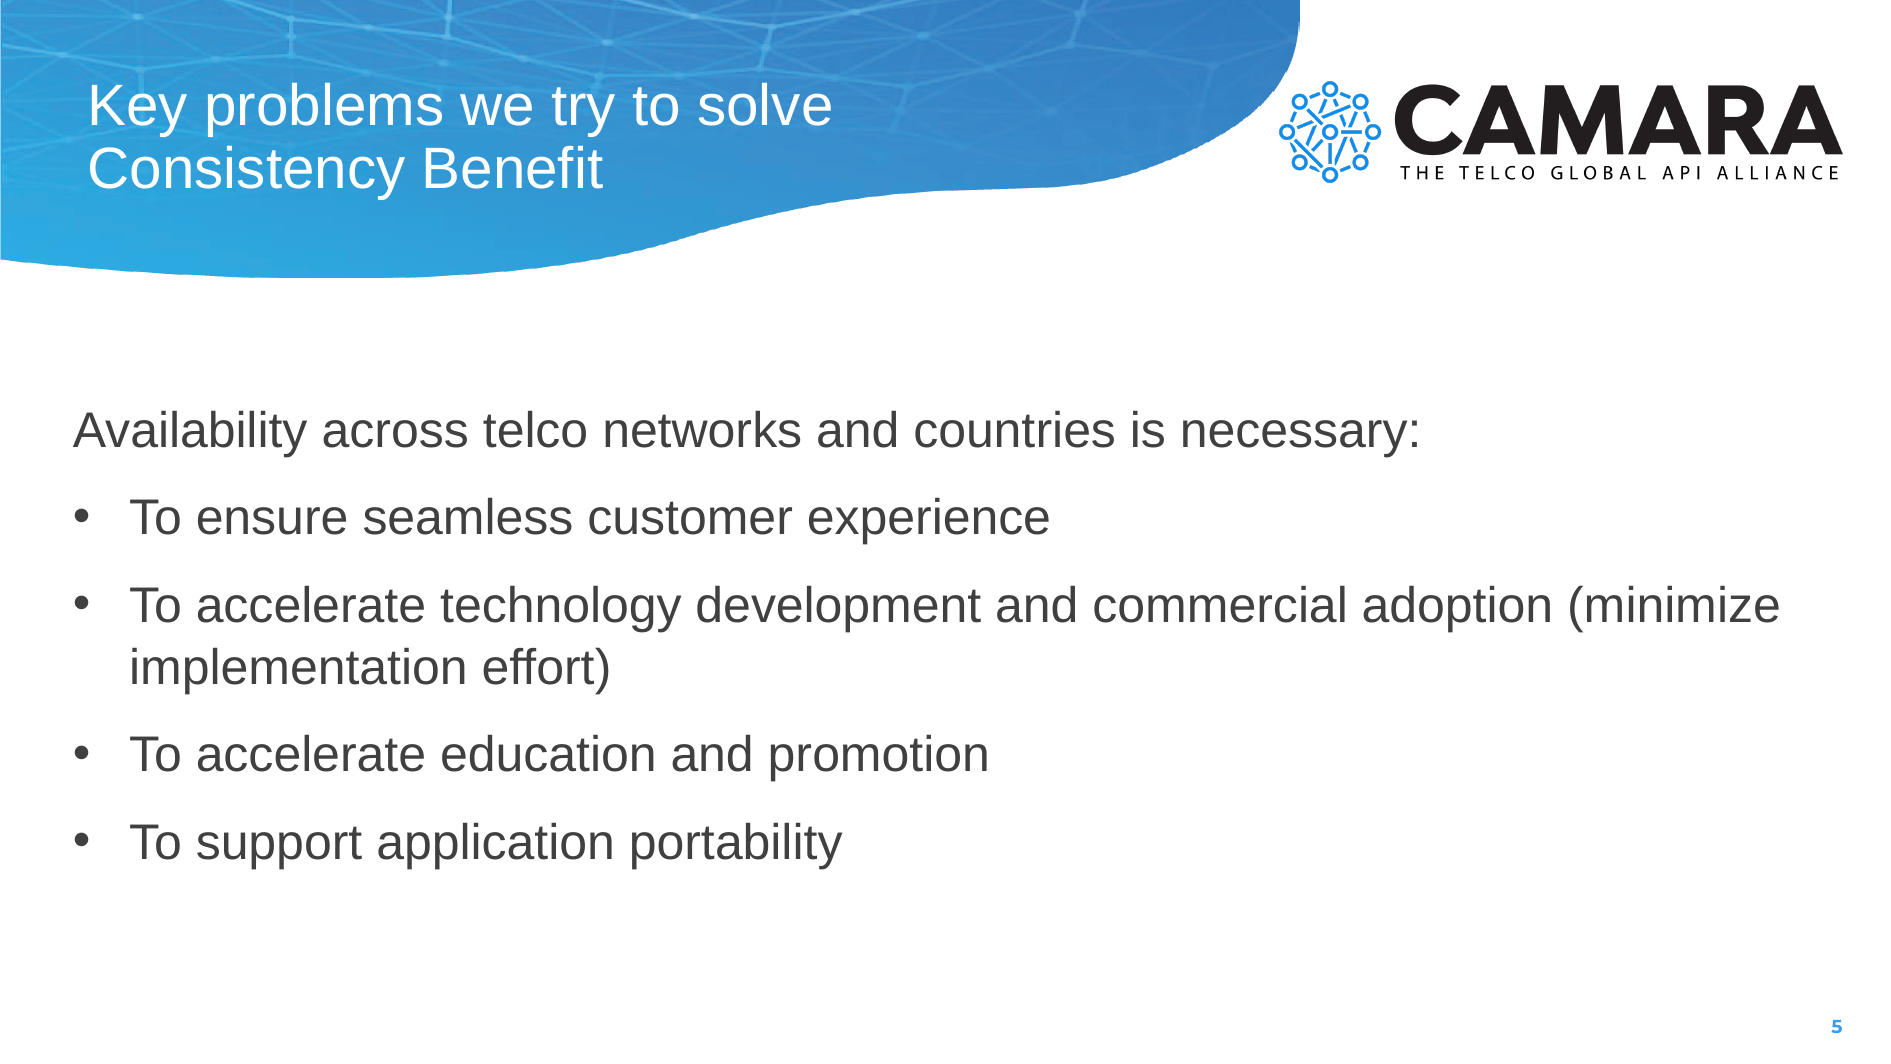

# Key problems we try to solve Consistency Benefit

Availability across telco networks and countries is necessary:
To ensure seamless customer experience
To accelerate technology development and commercial adoption (minimize implementation effort)
To accelerate education and promotion
To support application portability